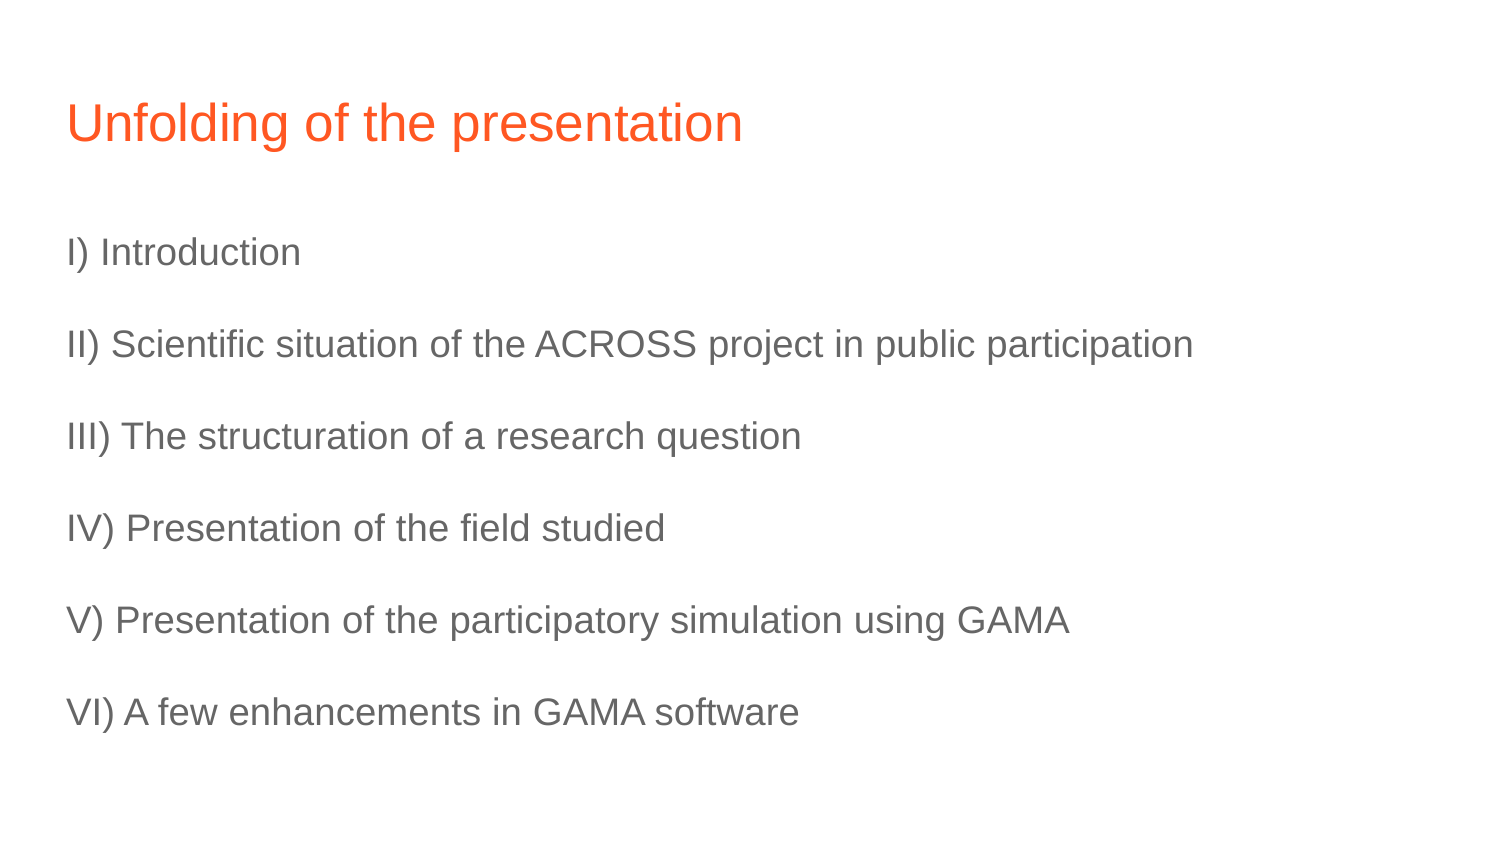

# Unfolding of the presentation
I) Introduction
II) Scientific situation of the ACROSS project in public participation
III) The structuration of a research question
IV) Presentation of the field studied
V) Presentation of the participatory simulation using GAMA
VI) A few enhancements in GAMA software